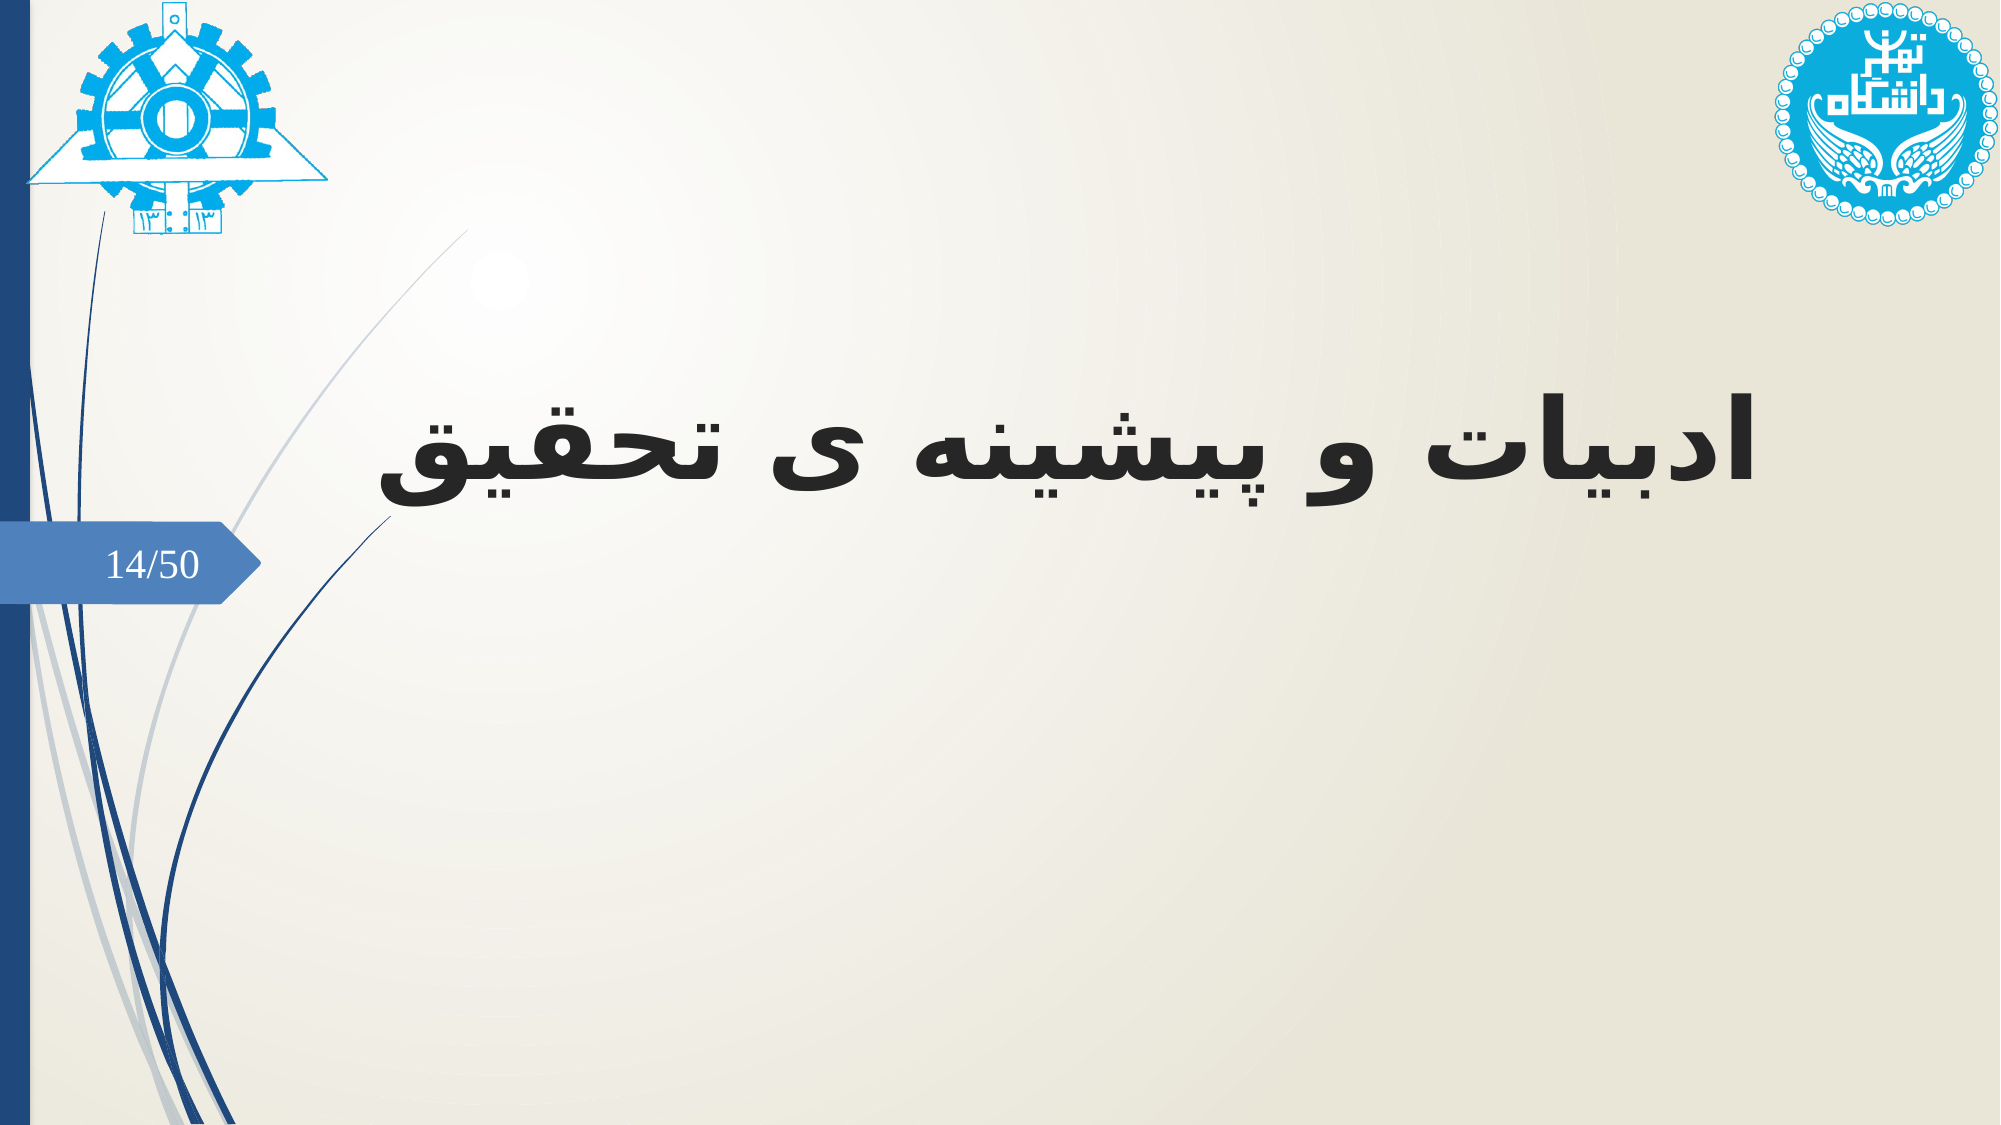

# ادبیات و پیشینه ی تحقیق
14/50